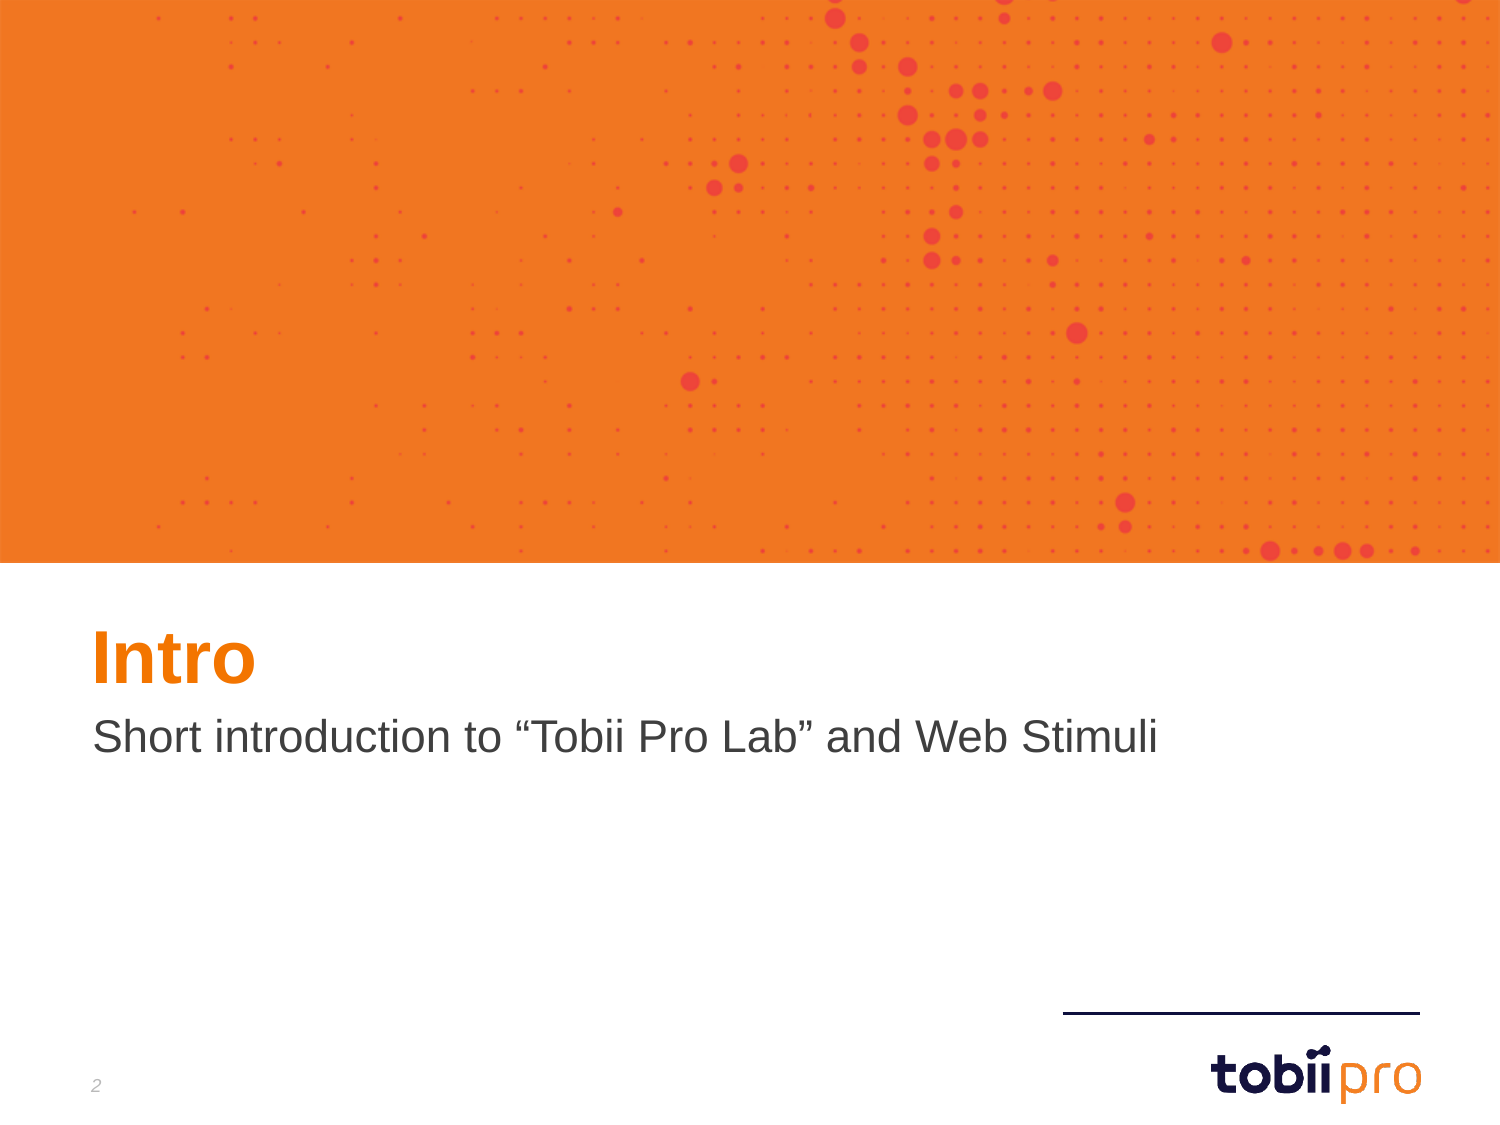

# Intro

Short introduction to “Tobii Pro Lab” and Web Stimuli

2